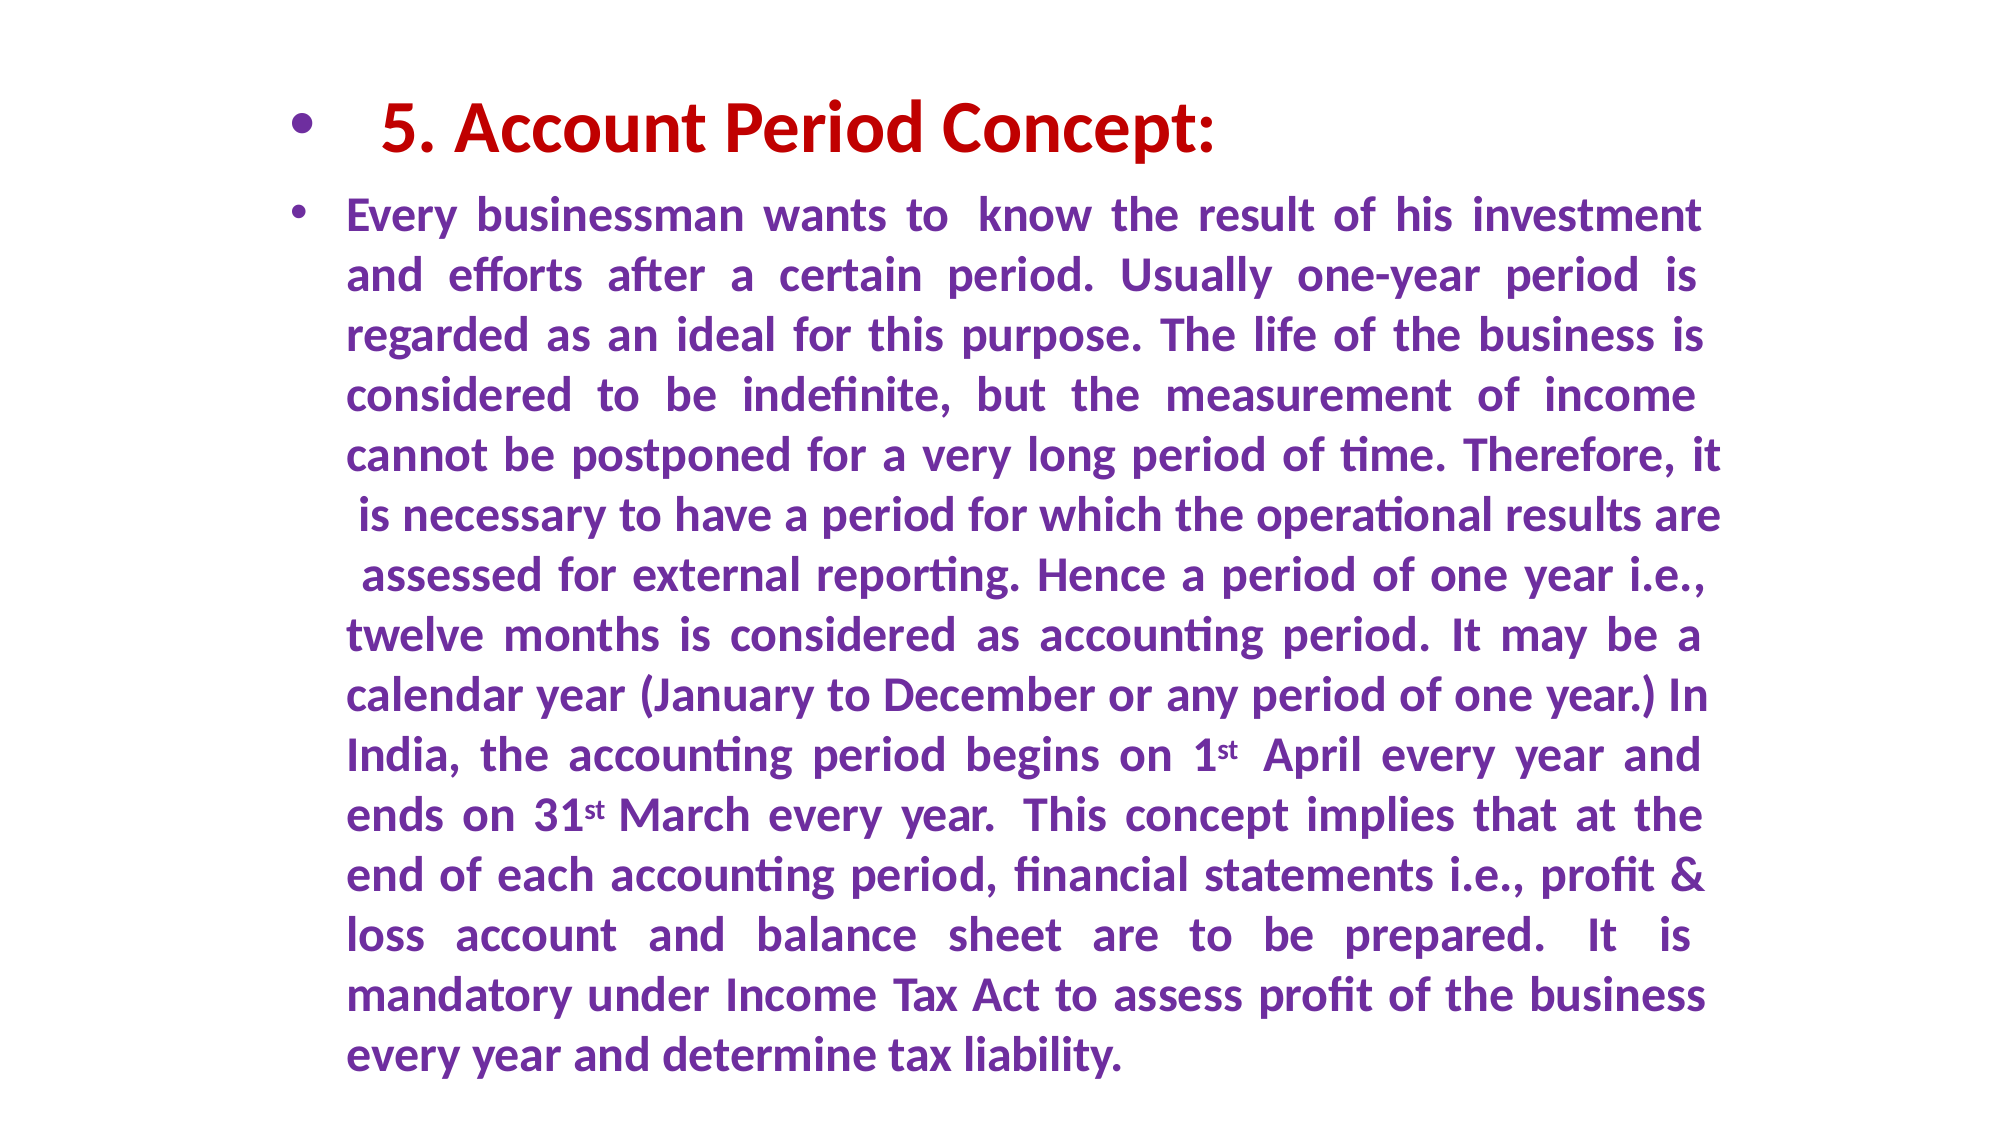

5. Account Period Concept:
Every businessman wants to know the result of his investment  and efforts after a certain period. Usually one-year period is  regarded as an ideal for this purpose. The life of the business is  considered to be indefinite, but the measurement of income  cannot be postponed for a very long period of time. Therefore, it  is necessary to have a period for which the operational results are  assessed for external reporting. Hence a period of one year i.e.,  twelve months is considered as accounting period. It may be a  calendar year (January to December or any period of one year.) In  India, the accounting period begins on 1st April every year and  ends on 31st March every year. This concept implies that at the  end of each accounting period, financial statements i.e., profit &  loss account and balance sheet are to be prepared. It is  mandatory under Income Tax Act to assess profit of the business  every year and determine tax liability.